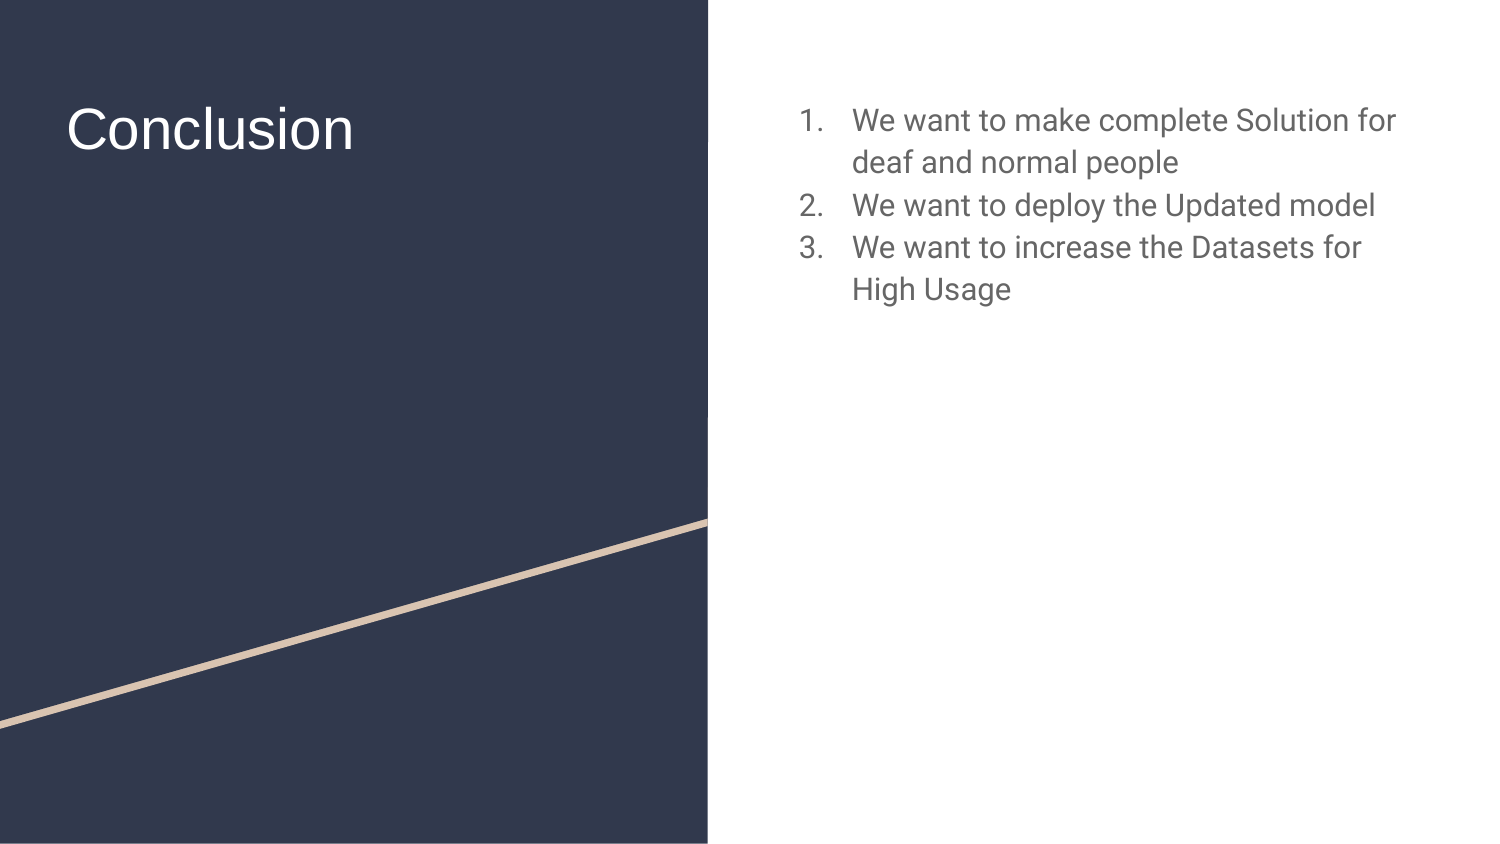

# Conclusion
We want to make complete Solution for deaf and normal people
We want to deploy the Updated model
We want to increase the Datasets for High Usage